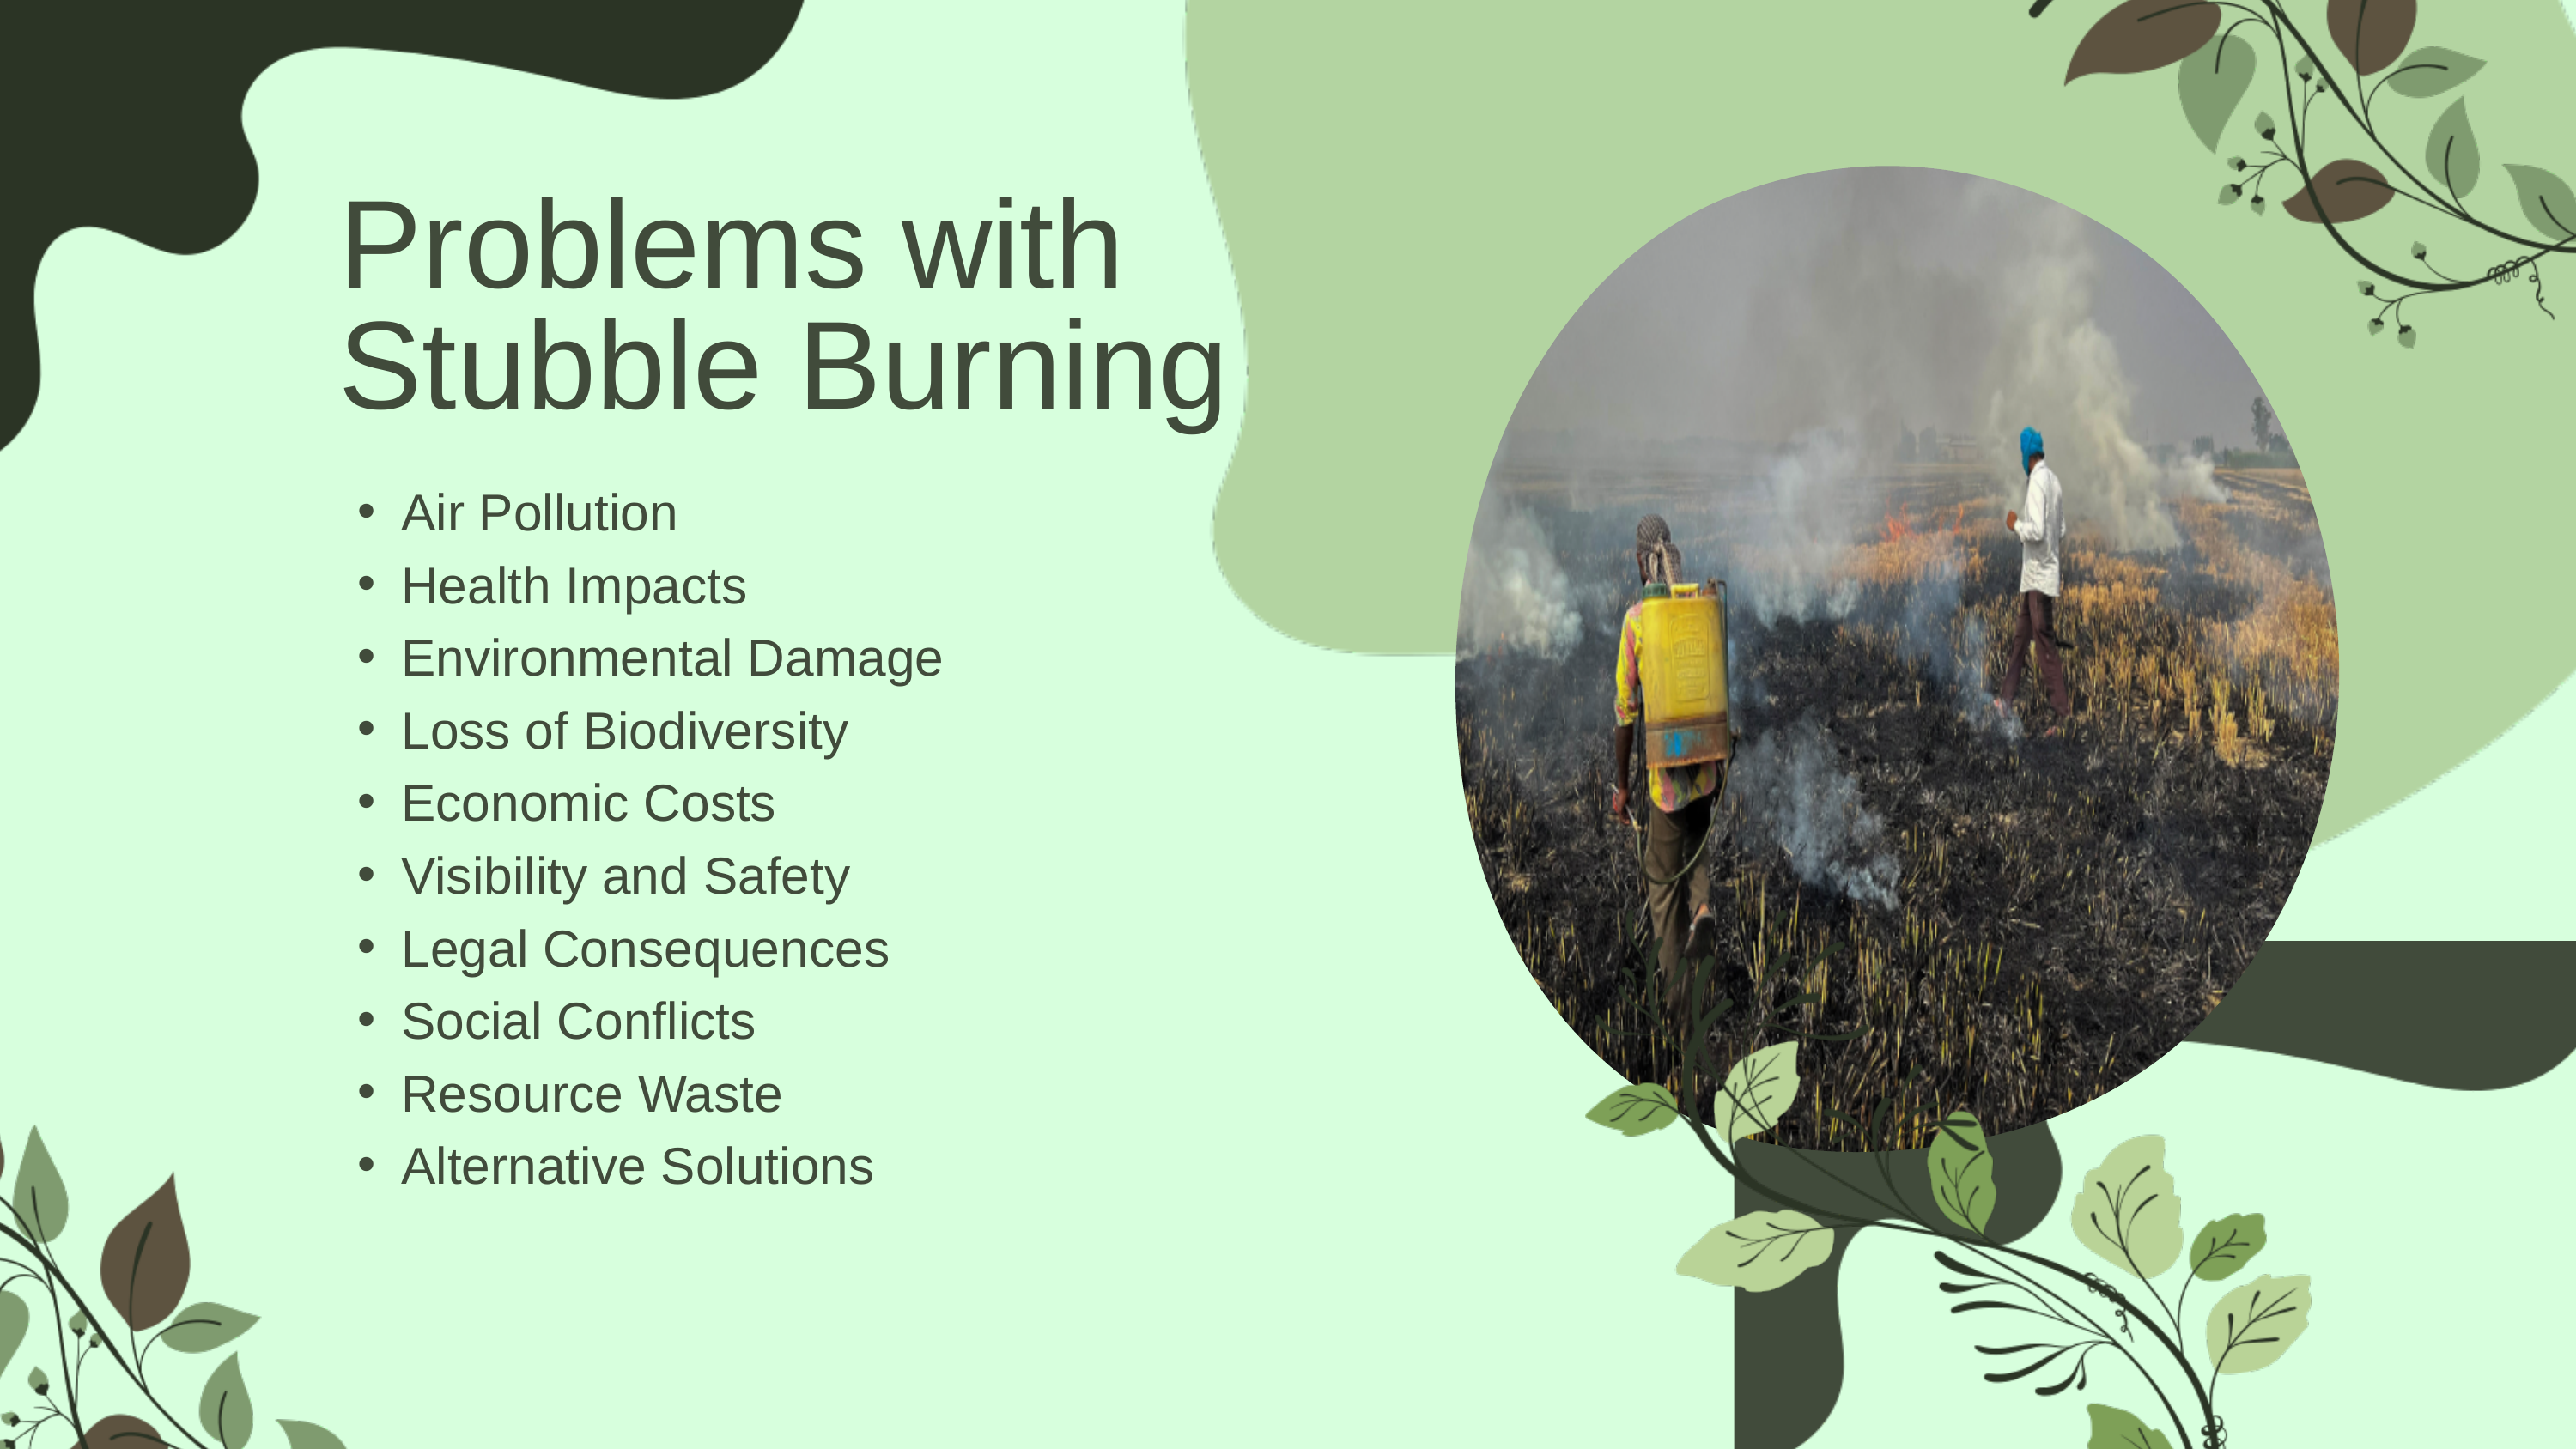

Problems with
Stubble Burning
Air Pollution
Health Impacts
Environmental Damage
Loss of Biodiversity
Economic Costs
Visibility and Safety
Legal Consequences
Social Conflicts
Resource Waste
Alternative Solutions